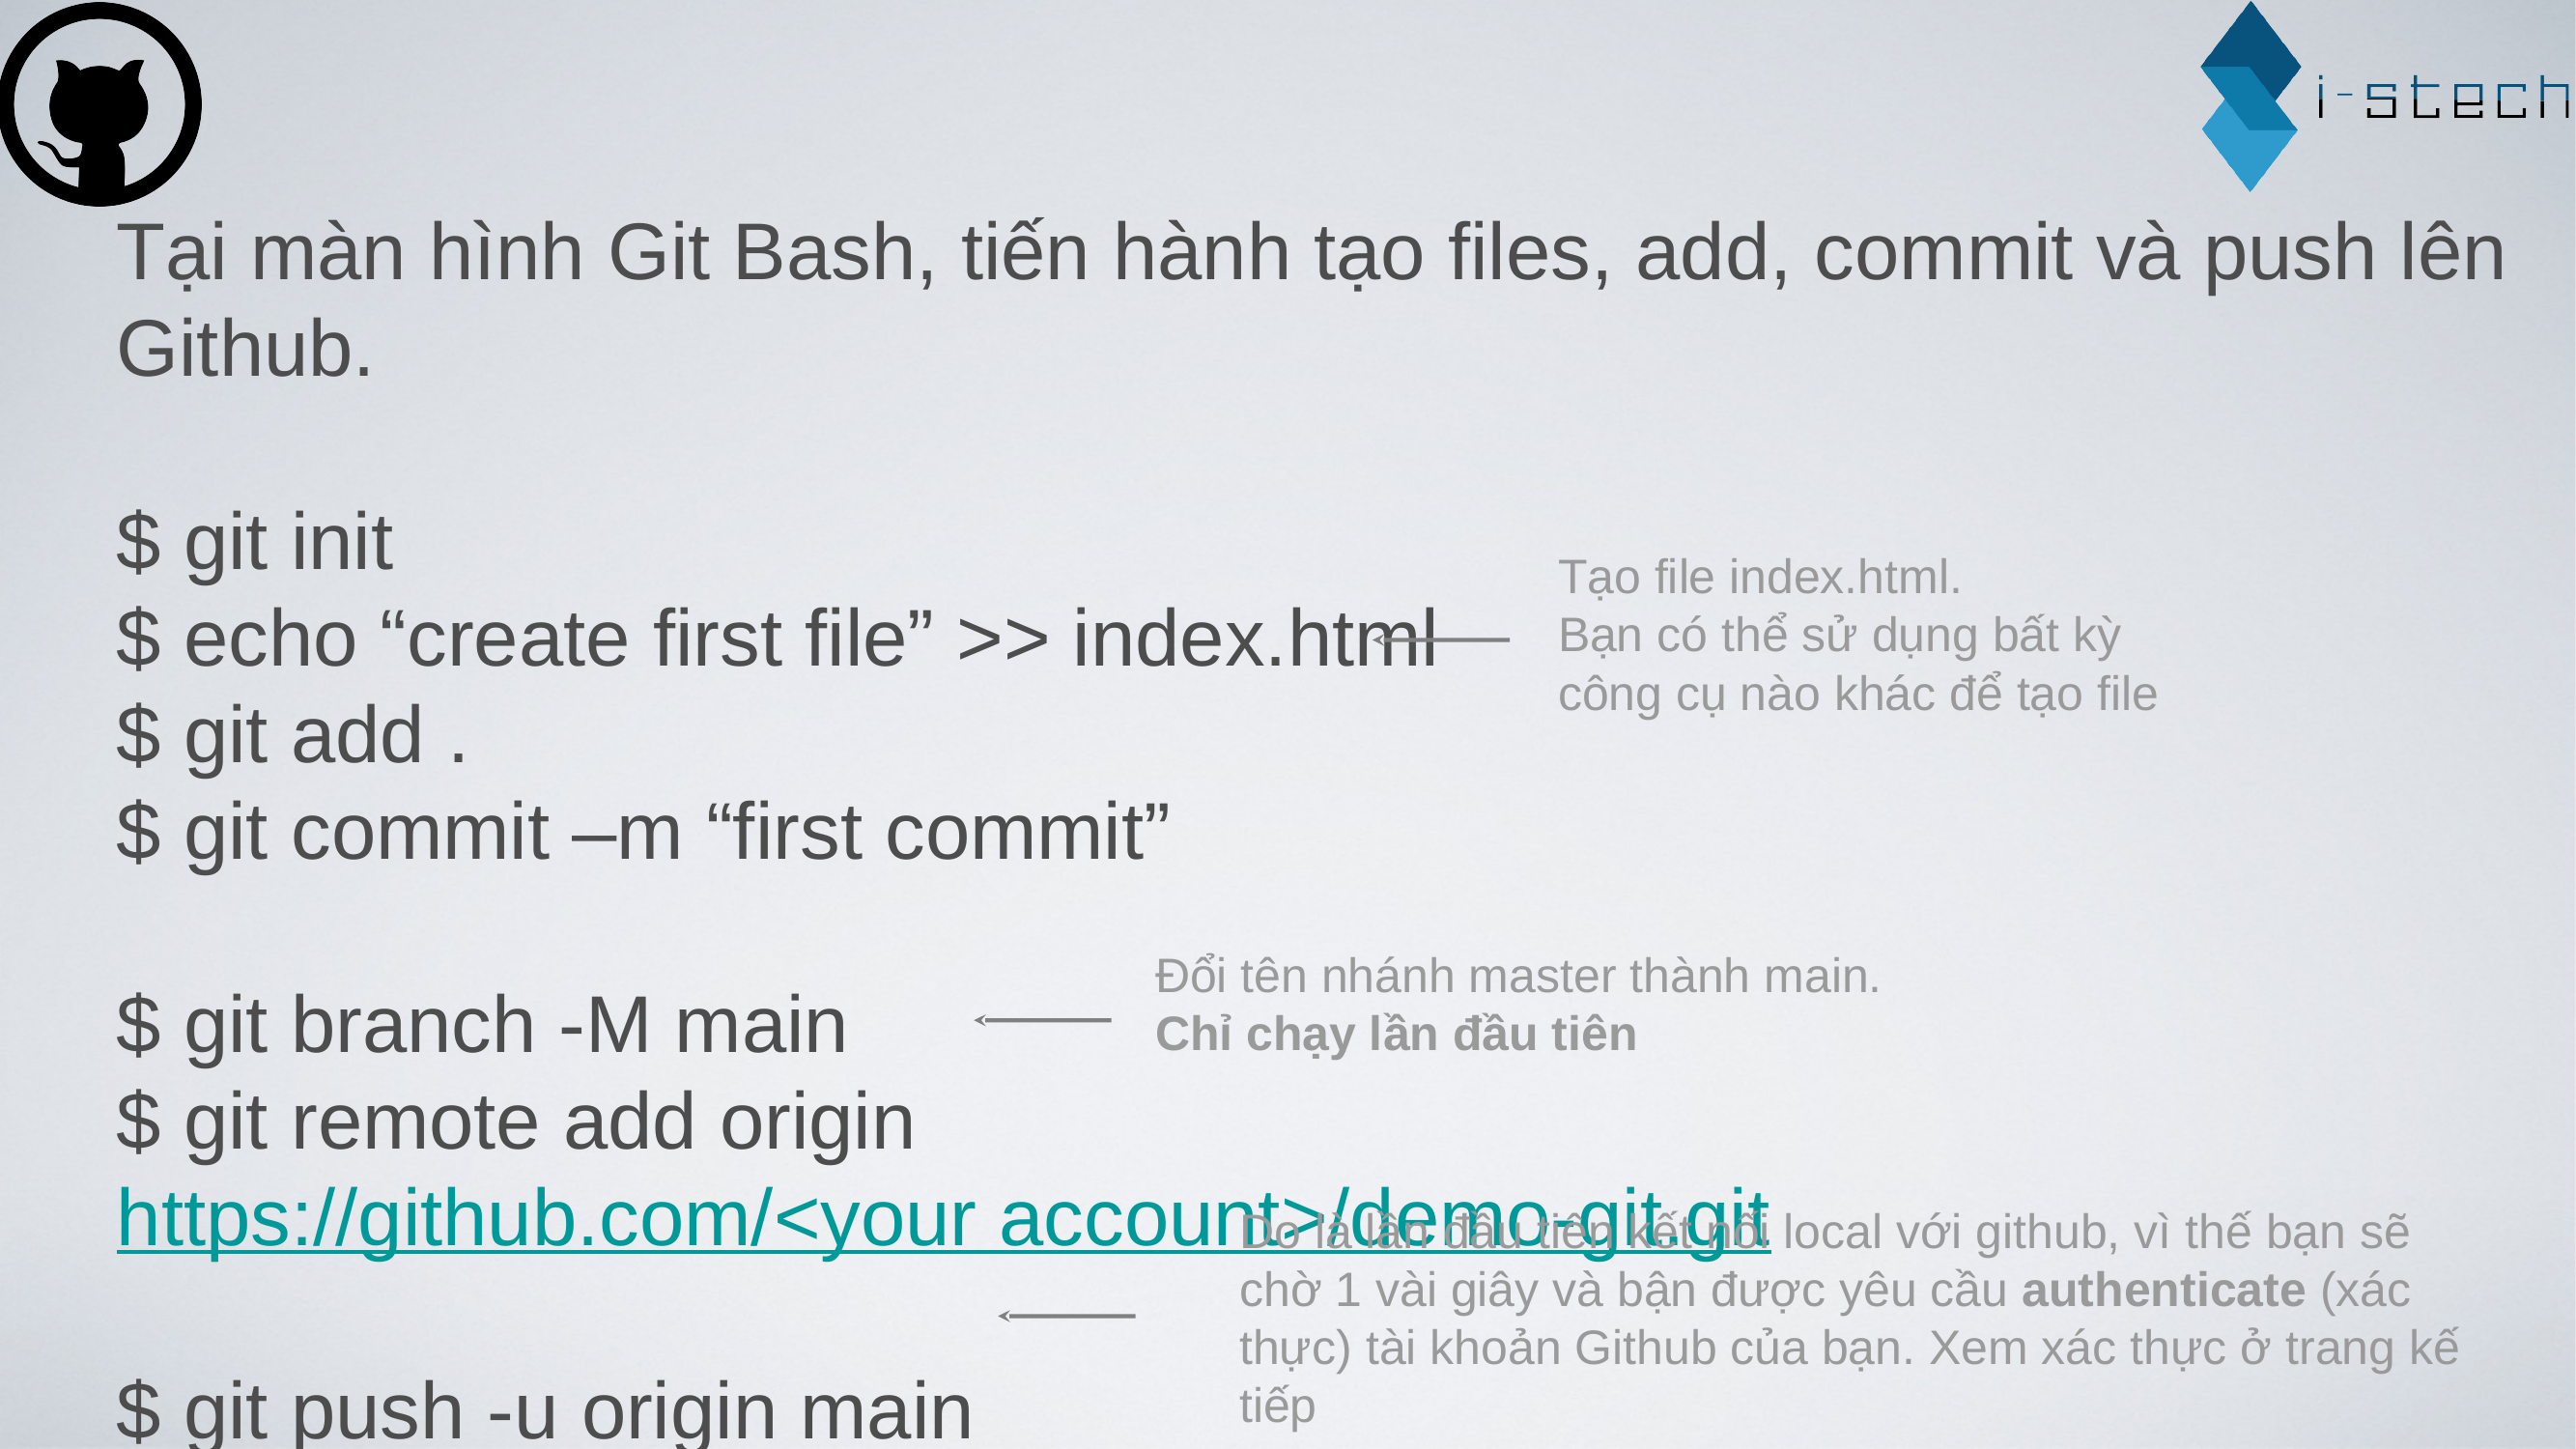

Tại màn hình Git Bash, tiến hành tạo files, add, commit và push lên Github.

$ git init
$ echo “create first file” >> index.html
$ git add .
$ git commit –m “first commit”

$ git branch -M main
$ git remote add origin https://github.com/<your account>/demo-git.git

$ git push -u origin main

Tạo file index.html.
Bạn có thể sử dụng bất kỳ công cụ nào khác để tạo file

Đổi tên nhánh master thành main.
Chỉ chạy lần đầu tiên

Do là lần đầu tiên kết nối local với github, vì thế bạn sẽ chờ 1 vài giây và bận được yêu cầu authenticate (xác thực) tài khoản Github của bạn. Xem xác thực ở trang kế tiếp